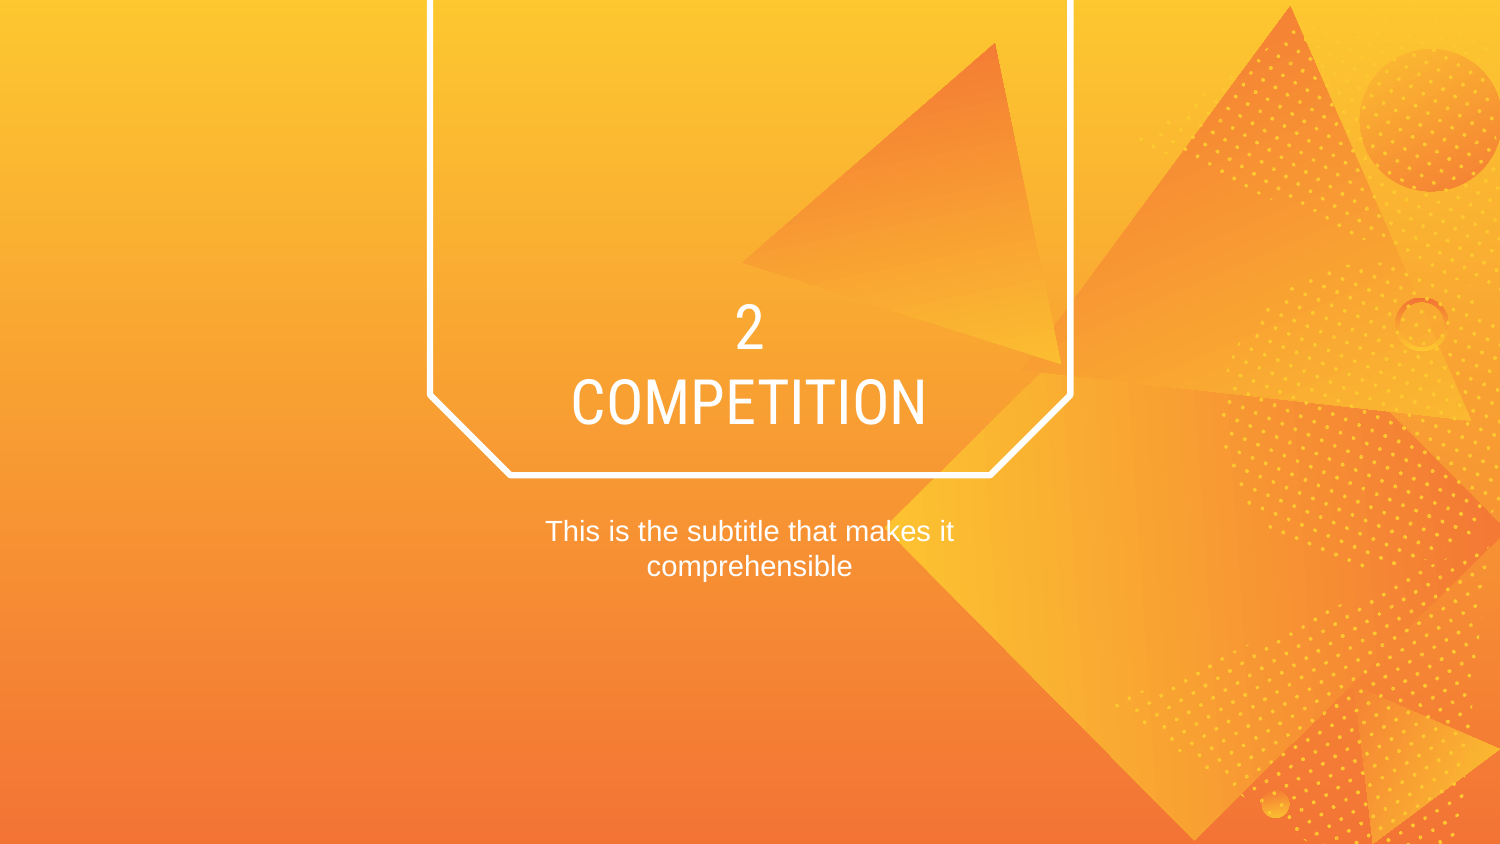

# 2
COMPETITION
This is the subtitle that makes it comprehensible